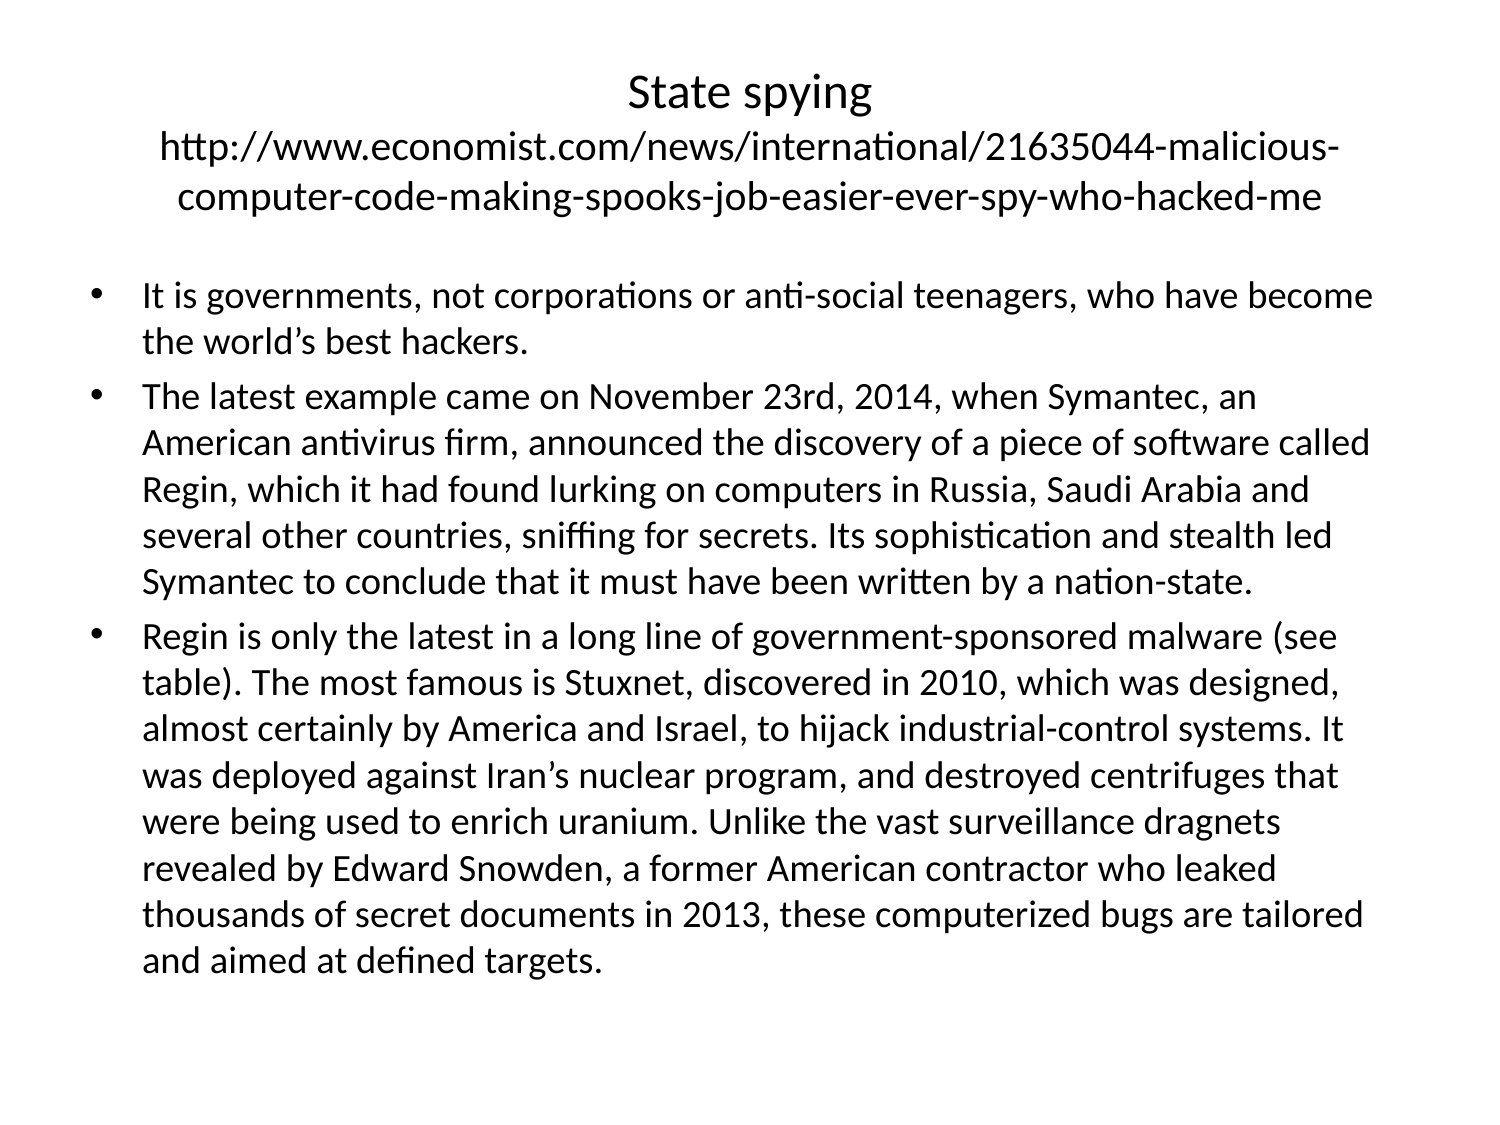

# State spying http://www.economist.com/news/international/21635044-malicious-computer-code-making-spooks-job-easier-ever-spy-who-hacked-me
It is governments, not corporations or anti-social teenagers, who have become the world’s best hackers.
The latest example came on November 23rd, 2014, when Symantec, an American antivirus firm, announced the discovery of a piece of software called Regin, which it had found lurking on computers in Russia, Saudi Arabia and several other countries, sniffing for secrets. Its sophistication and stealth led Symantec to conclude that it must have been written by a nation-state.
Regin is only the latest in a long line of government-sponsored malware (see table). The most famous is Stuxnet, discovered in 2010, which was designed, almost certainly by America and Israel, to hijack industrial-control systems. It was deployed against Iran’s nuclear program, and destroyed centrifuges that were being used to enrich uranium. Unlike the vast surveillance dragnets revealed by Edward Snowden, a former American contractor who leaked thousands of secret documents in 2013, these computerized bugs are tailored and aimed at defined targets.